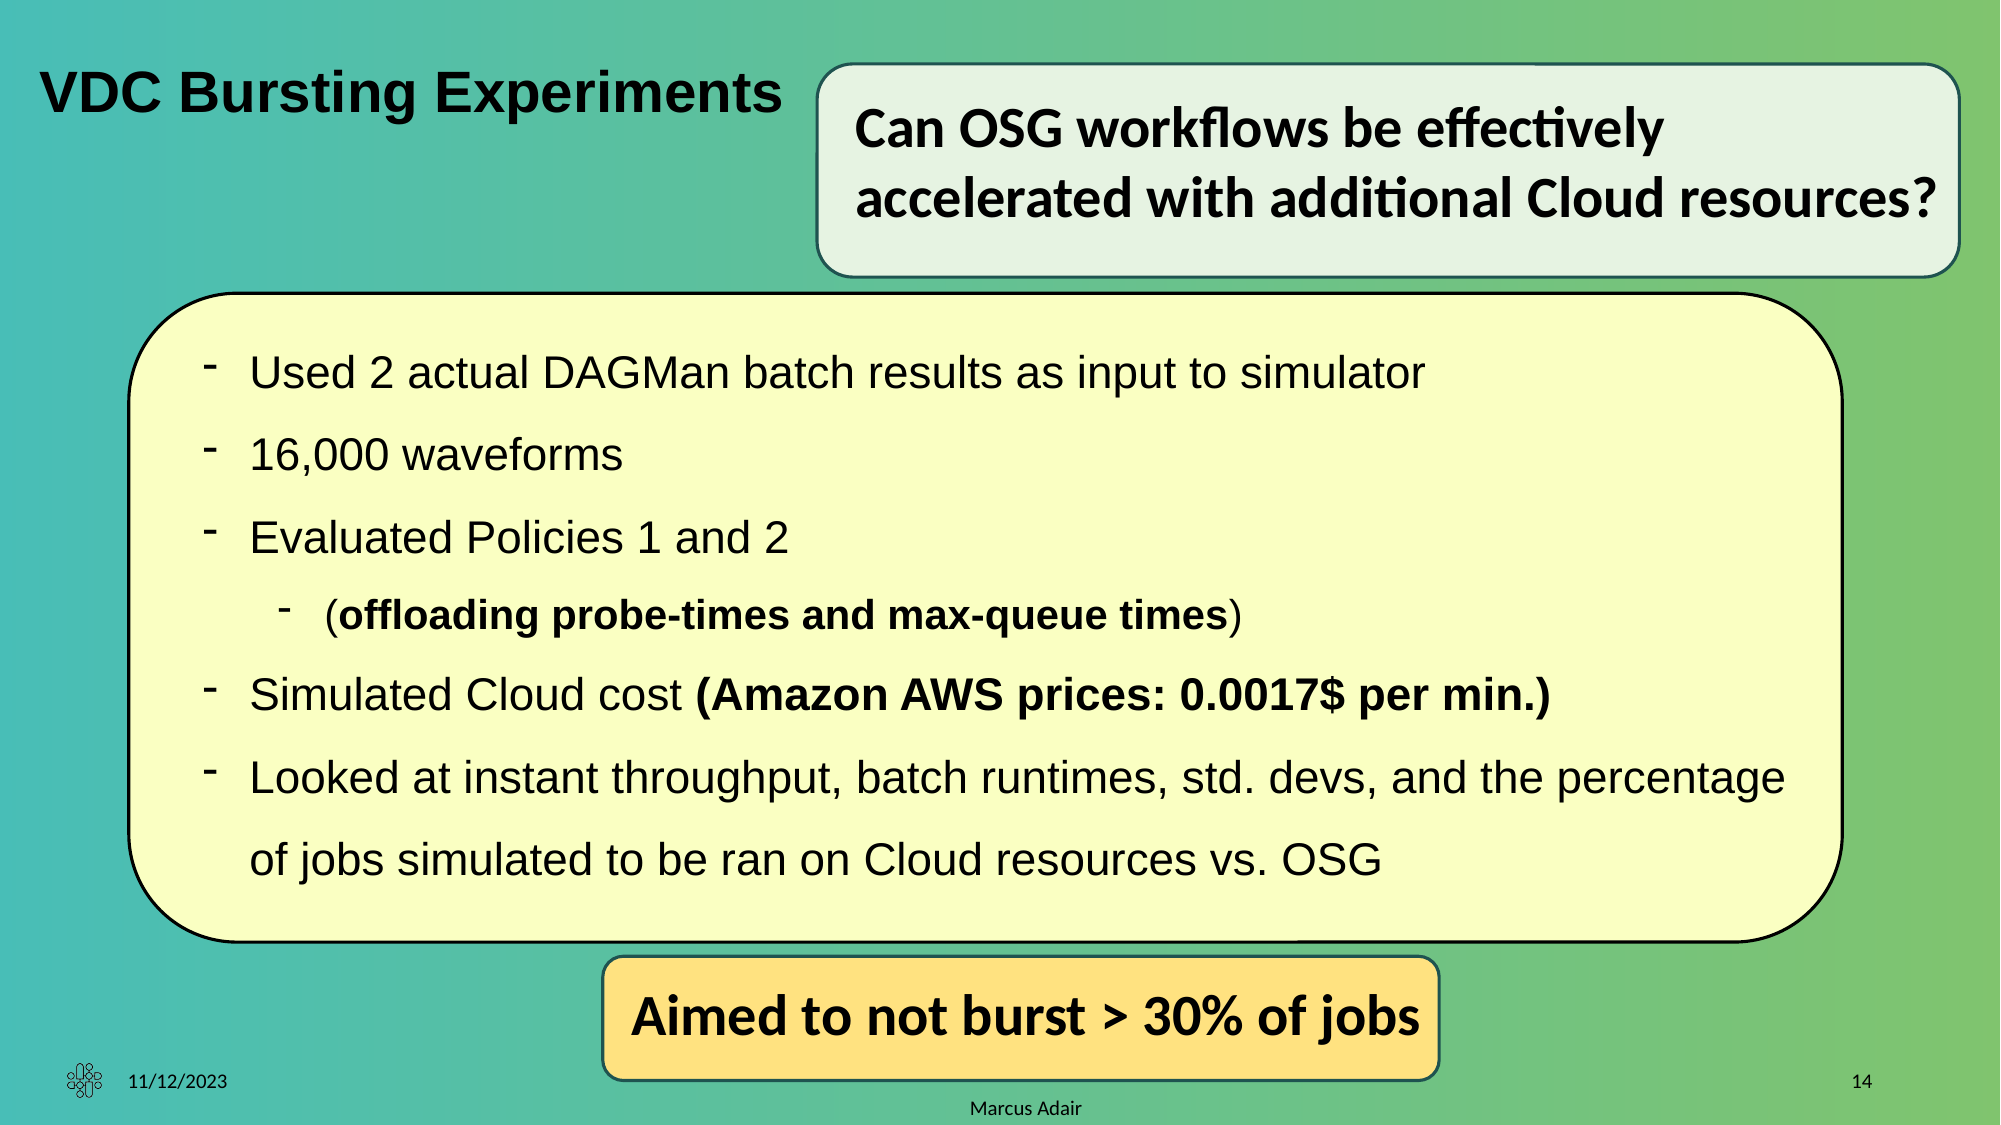

# VDC Bursting Experiments

Can OSG workflows be effectively accelerated with additional Cloud resources?

Used 2 actual DAGMan batch results as input to simulator
16,000 waveforms
Evaluated Policies 1 and 2
(offloading probe-times and max-queue times)
Simulated Cloud cost (Amazon AWS prices: 0.0017$ per min.)
Looked at instant throughput, batch runtimes, std. devs, and the percentage of jobs simulated to be ran on Cloud resources vs. OSG

Aimed to not burst > 30% of jobs
11/12/2023
14
Marcus Adair